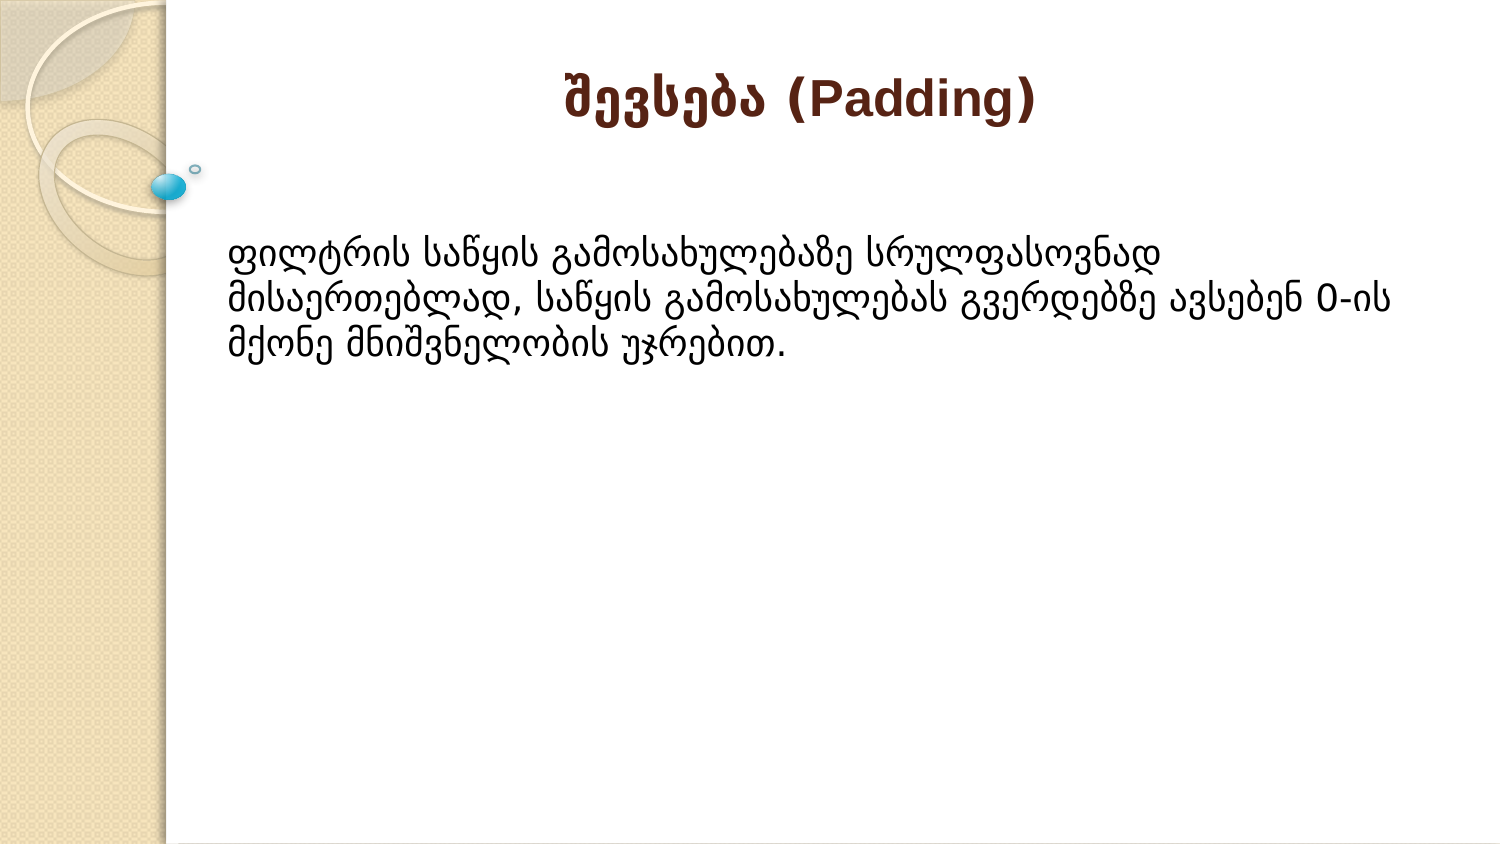

# შევსება (Padding)
ფილტრის საწყის გამოსახულებაზე სრულფასოვნად მისაერთებლად, საწყის გამოსახულებას გვერდებზე ავსებენ 0-ის მქონე მნიშვნელობის უჯრებით.